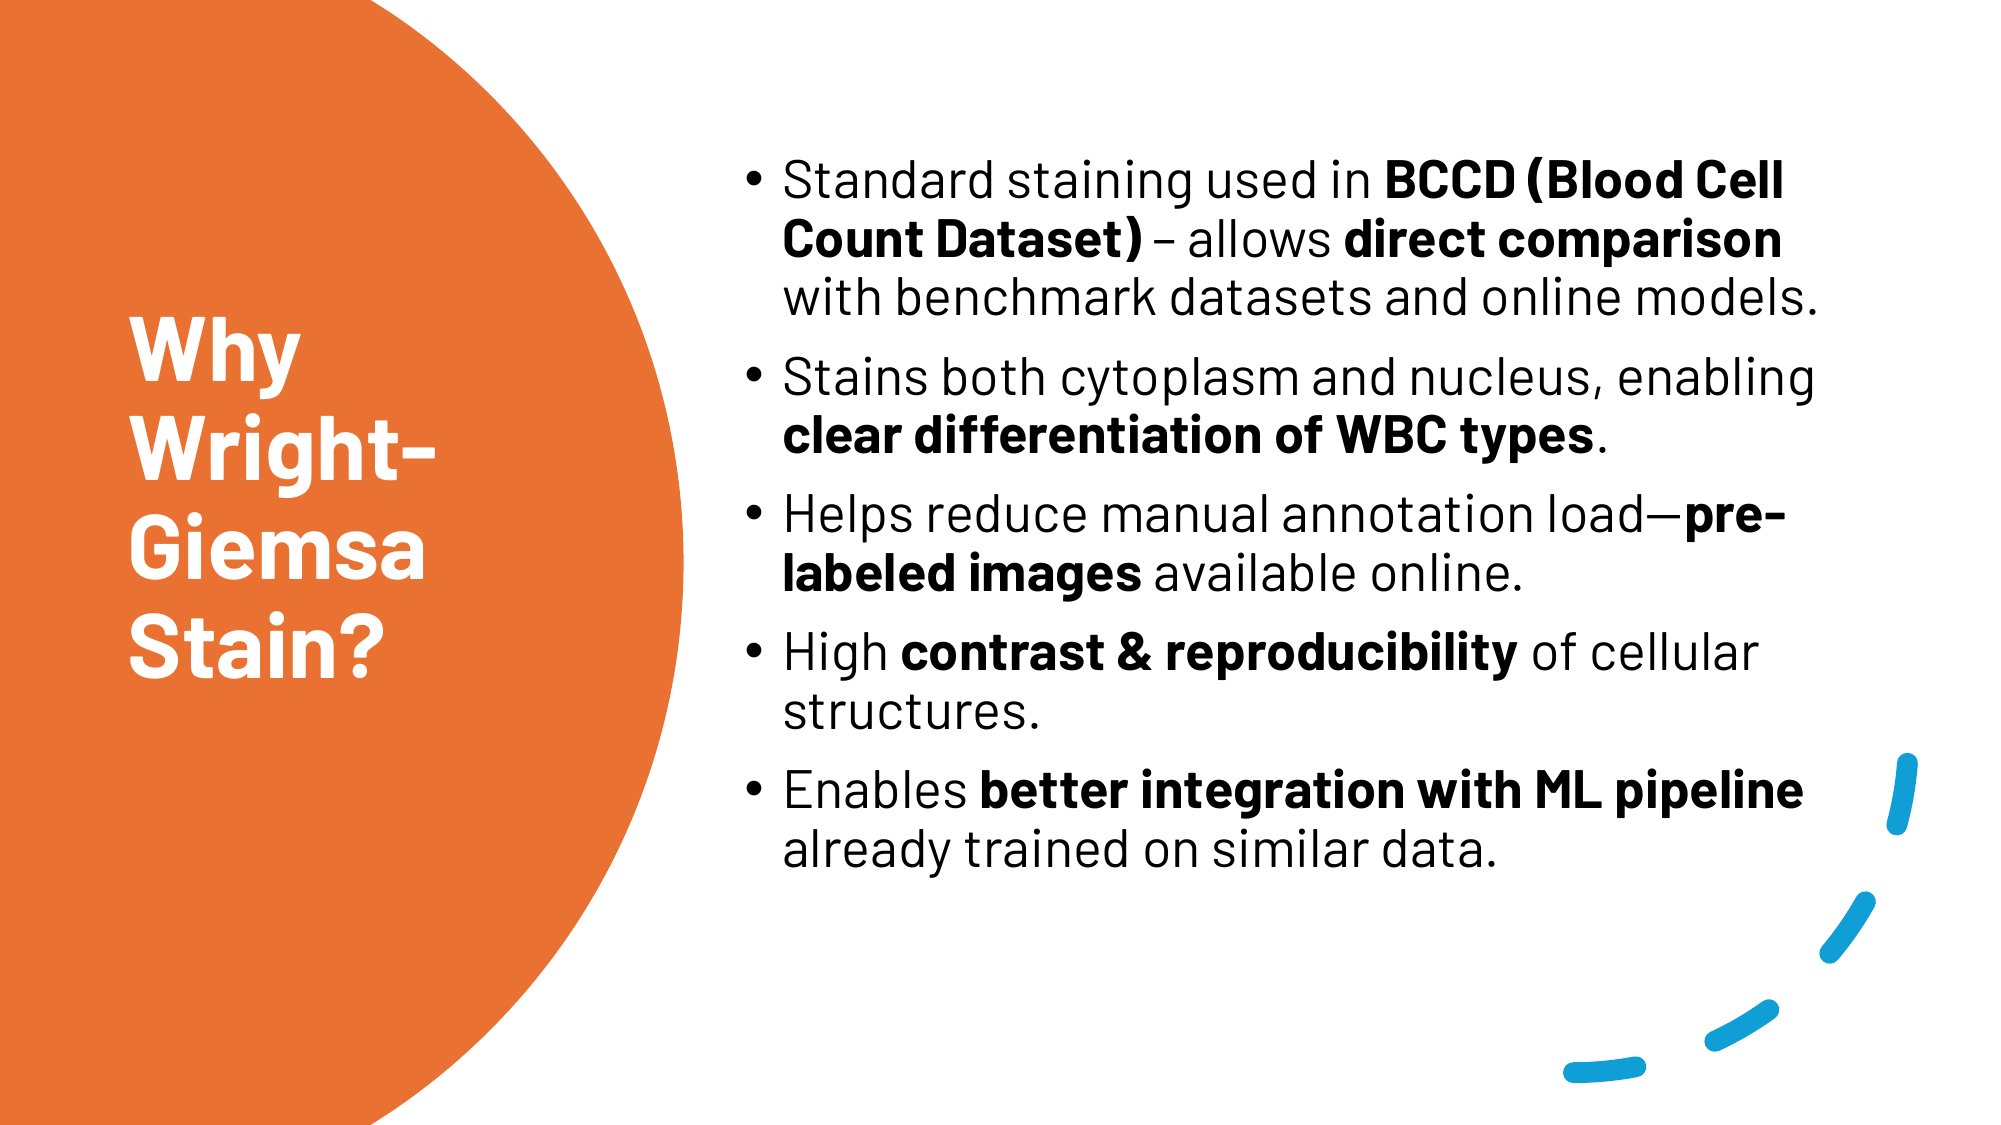

Standard staining used in BCCD (Blood Cell Count Dataset) – allows direct comparison with benchmark datasets and online models.
Stains both cytoplasm and nucleus, enabling clear differentiation of WBC types.
Helps reduce manual annotation load—pre-labeled images available online.
High contrast & reproducibility of cellular structures.
Enables better integration with ML pipeline already trained on similar data.

# Why Wright-Giemsa Stain?